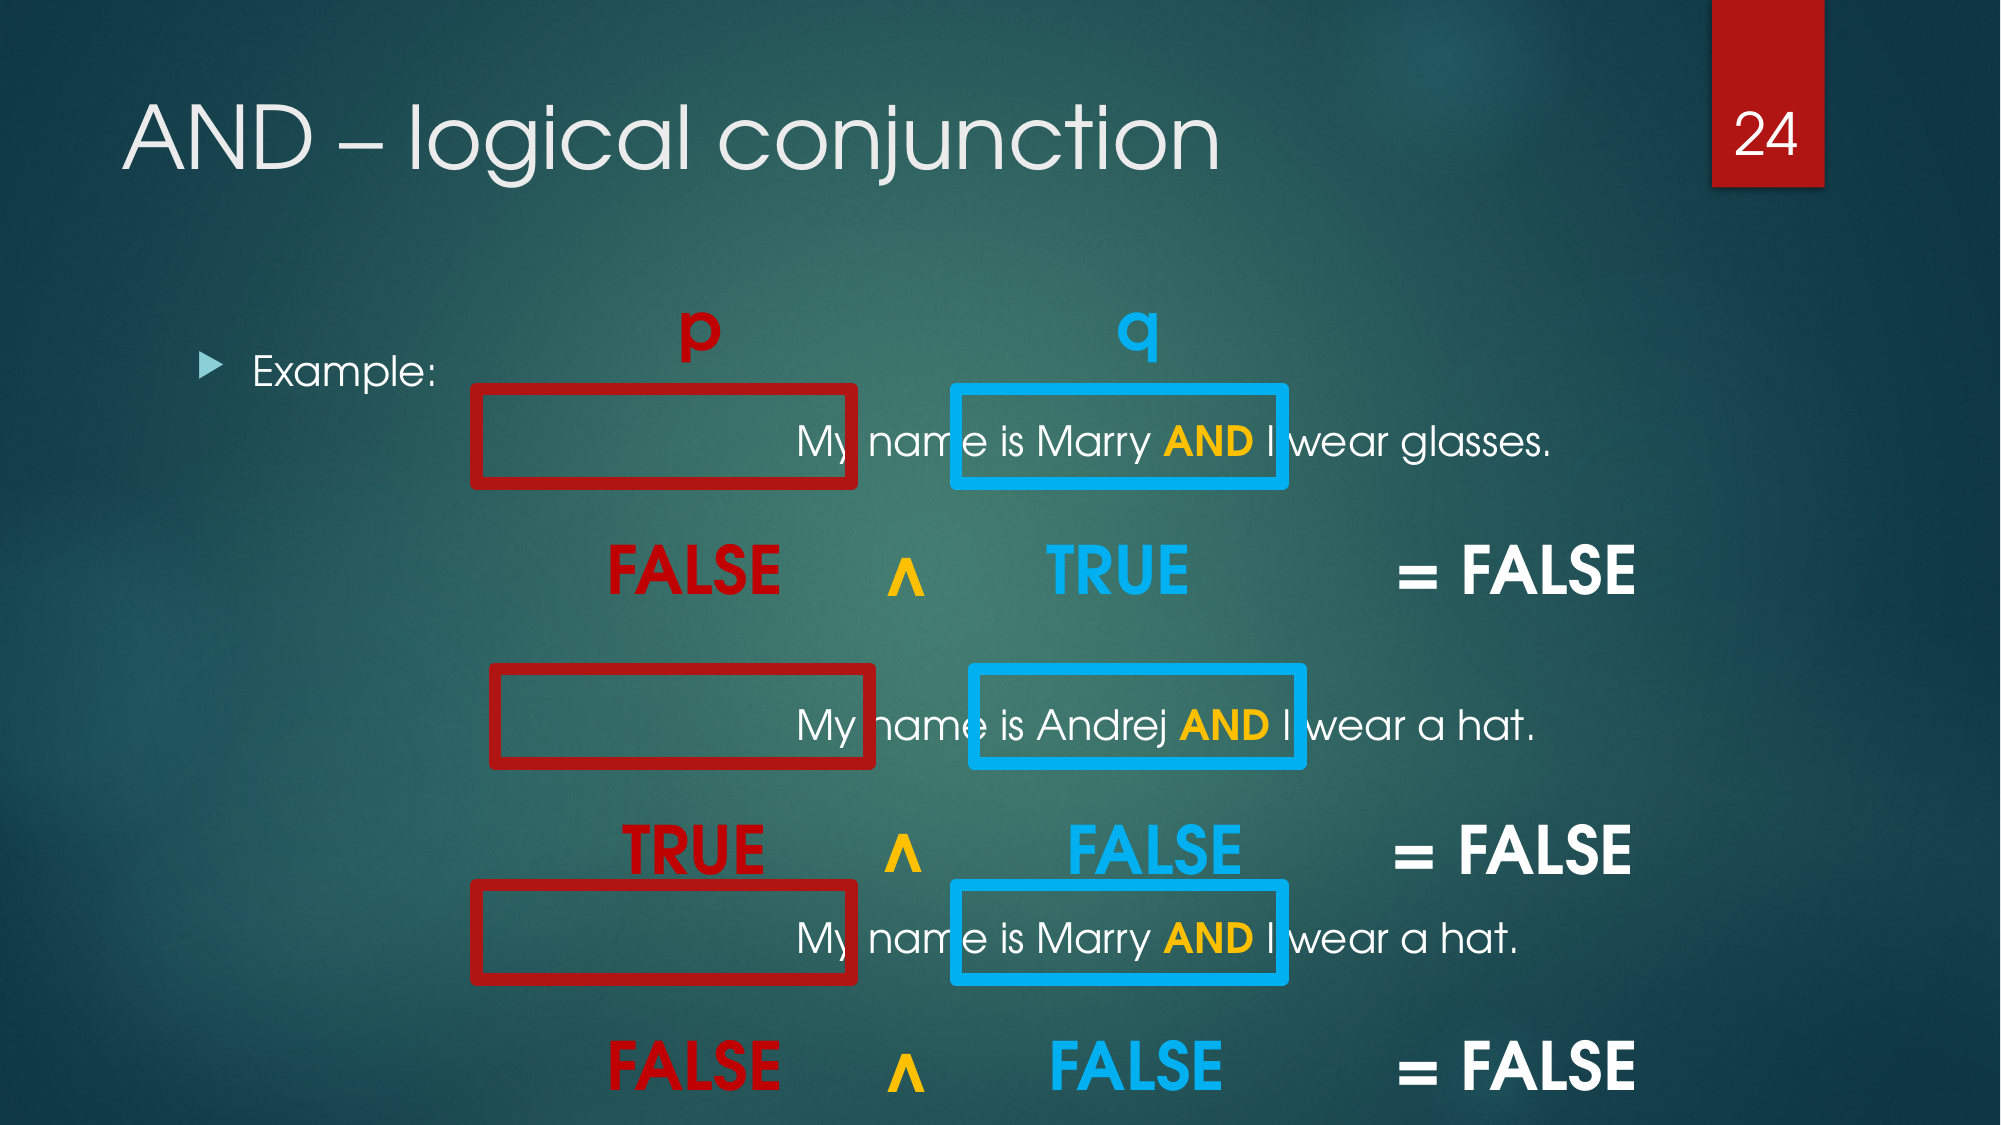

24
# AND – logical conjunction
p
q
Example:
				My name is Marry AND I wear glasses.

				My name is Andrej AND I wear a hat.

				My name is Marry AND I wear a hat.

= FALSE
FALSE
∧
TRUE

∧
= FALSE
TRUE
FALSE

= FALSE
FALSE
∧
FALSE